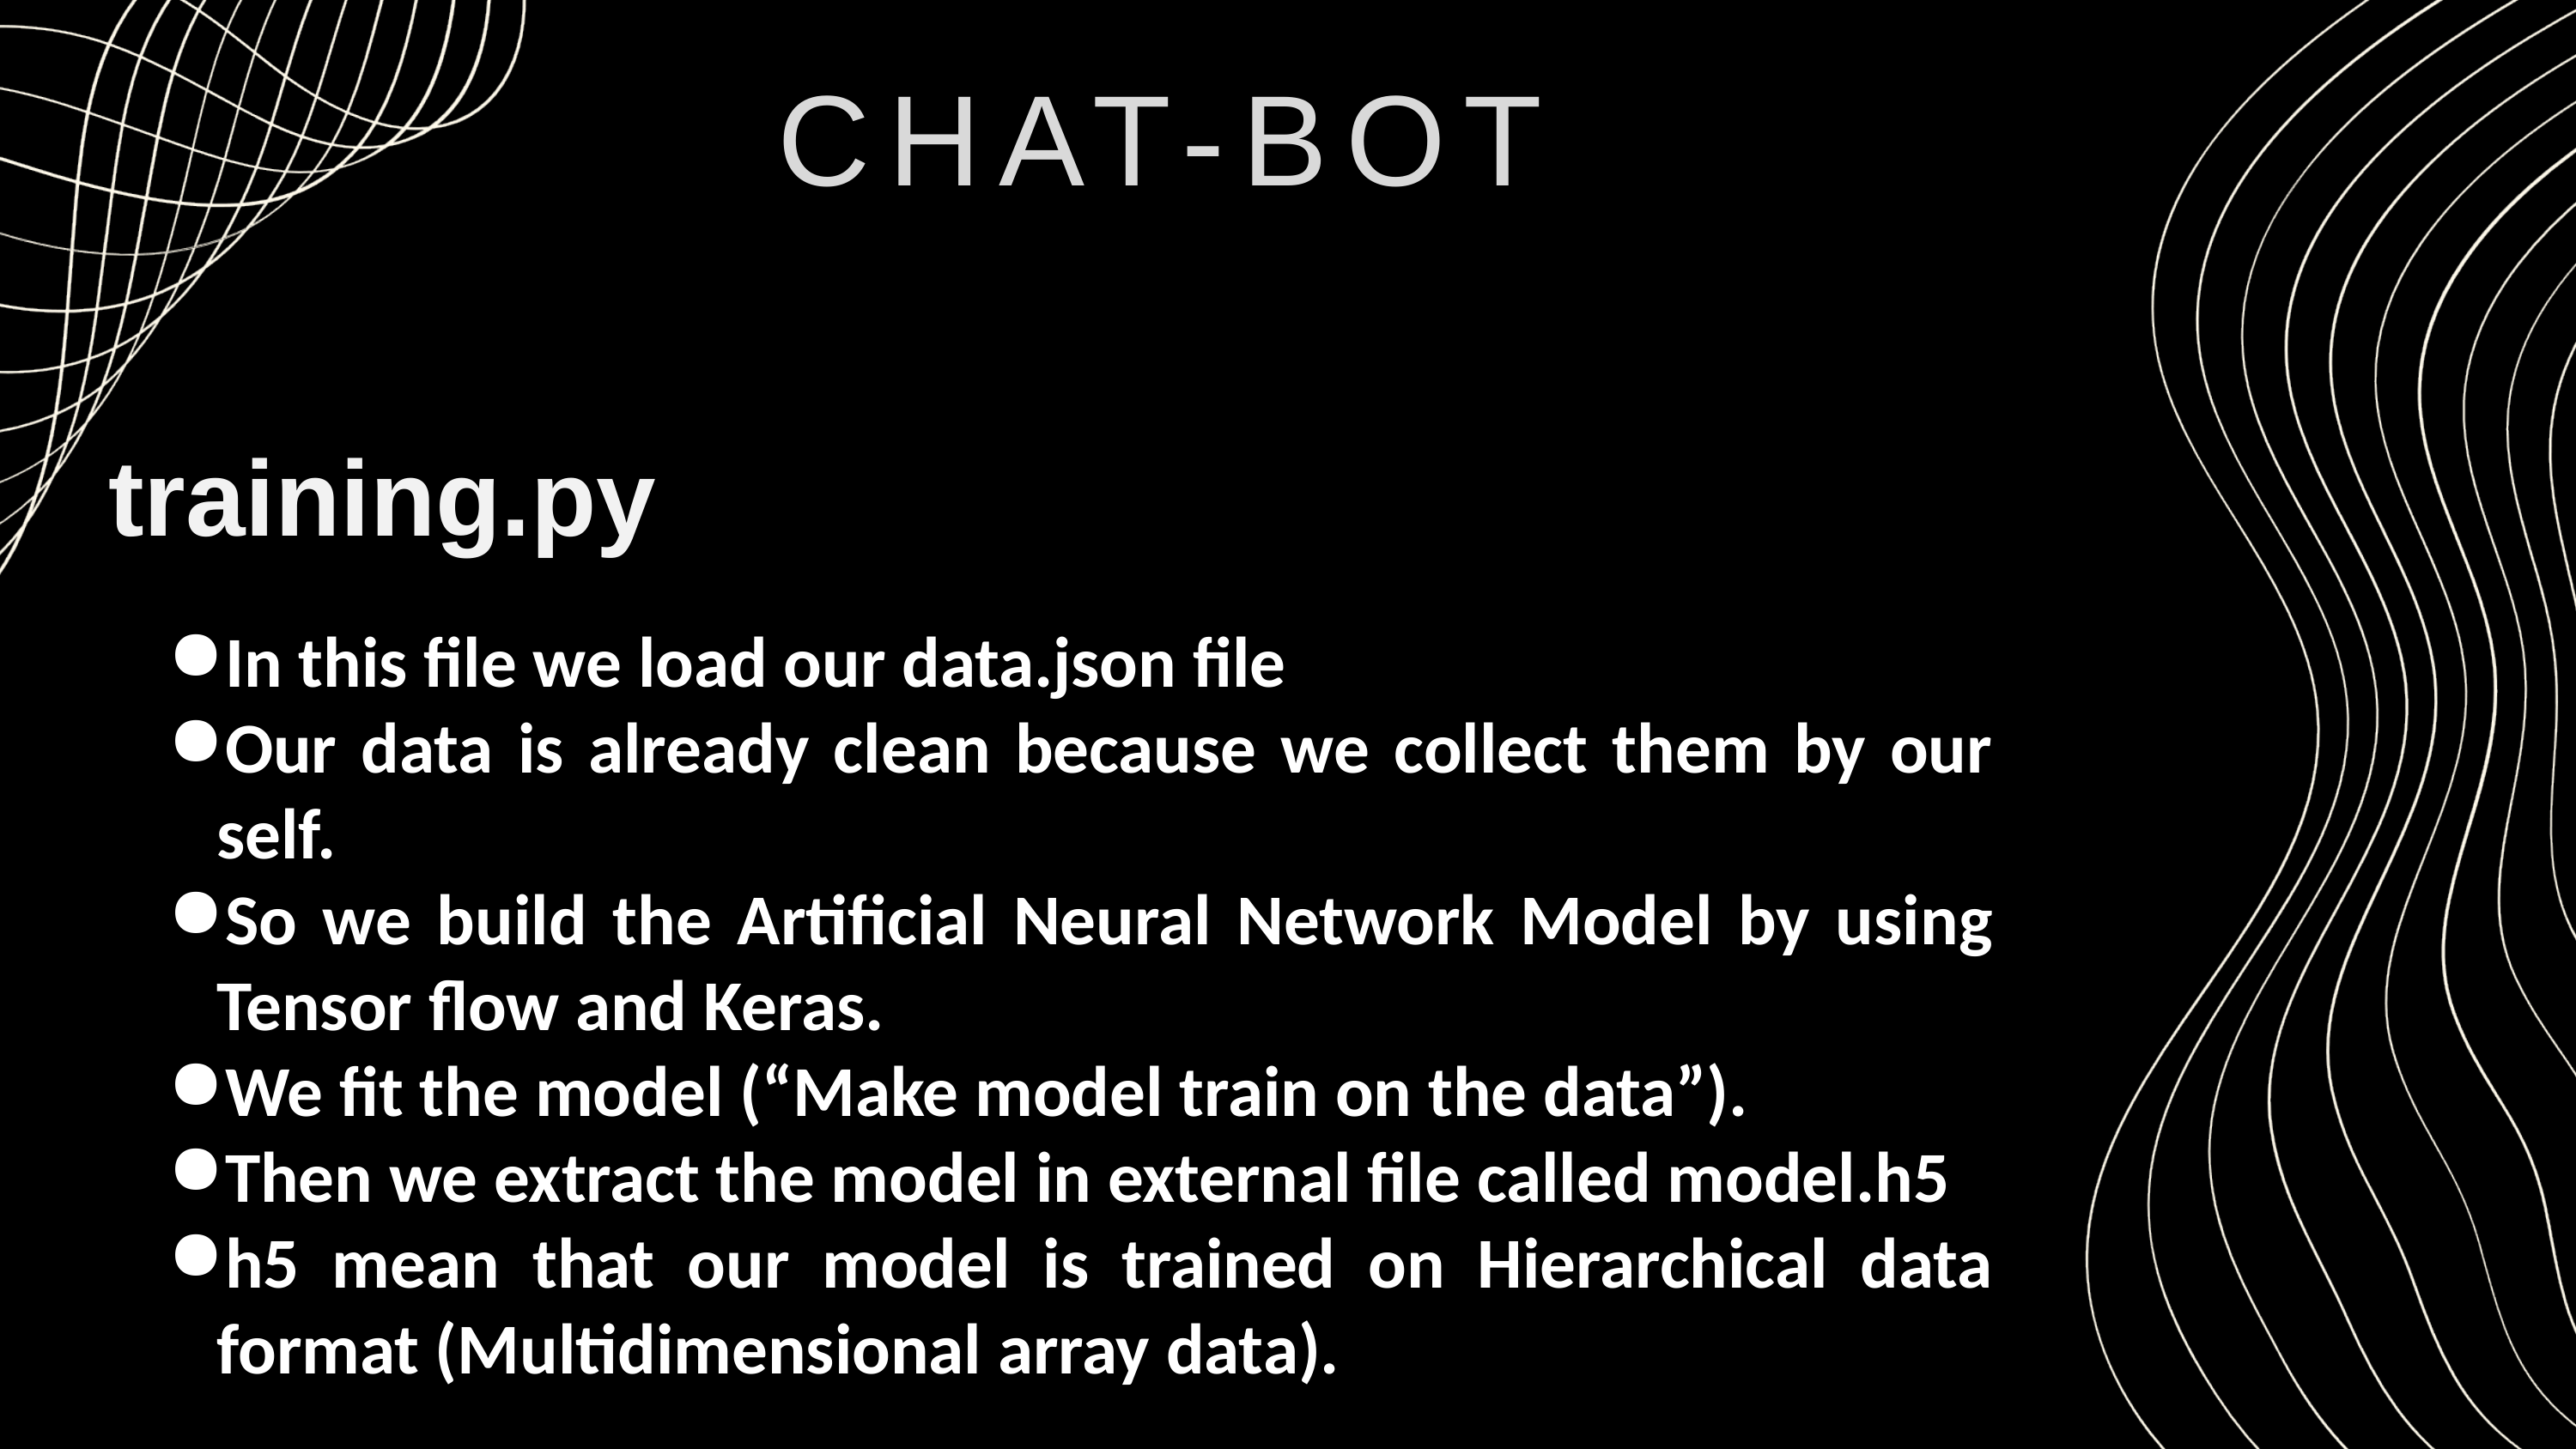

we are going to build a chatbot using deep learning and flask techniques.
The chatbot will be trained on the dataset which contains categories (intents), pattern and responses.
We use a special artificial neural network (ANN) to classify which category the user’s message belongs to and then we will give a random response from the list of responses.
Project File Structure:
data.json: this file will contain all our data (intents, questions, responses).
training.py: this file we wrote a script to build the model and train our chatbot.
app.py: this is flask Python script in which we implemented web-based GUI for our chatbot (Launch the chatbot).

CHAT-BOT
training.py
In this file we load our data.json file
Our data is already clean because we collect them by our self.
So we build the Artificial Neural Network Model by using Tensor flow and Keras.
We fit the model (“Make model train on the data”).
Then we extract the model in external file called model.h5
h5 mean that our model is trained on Hierarchical data format (Multidimensional array data).